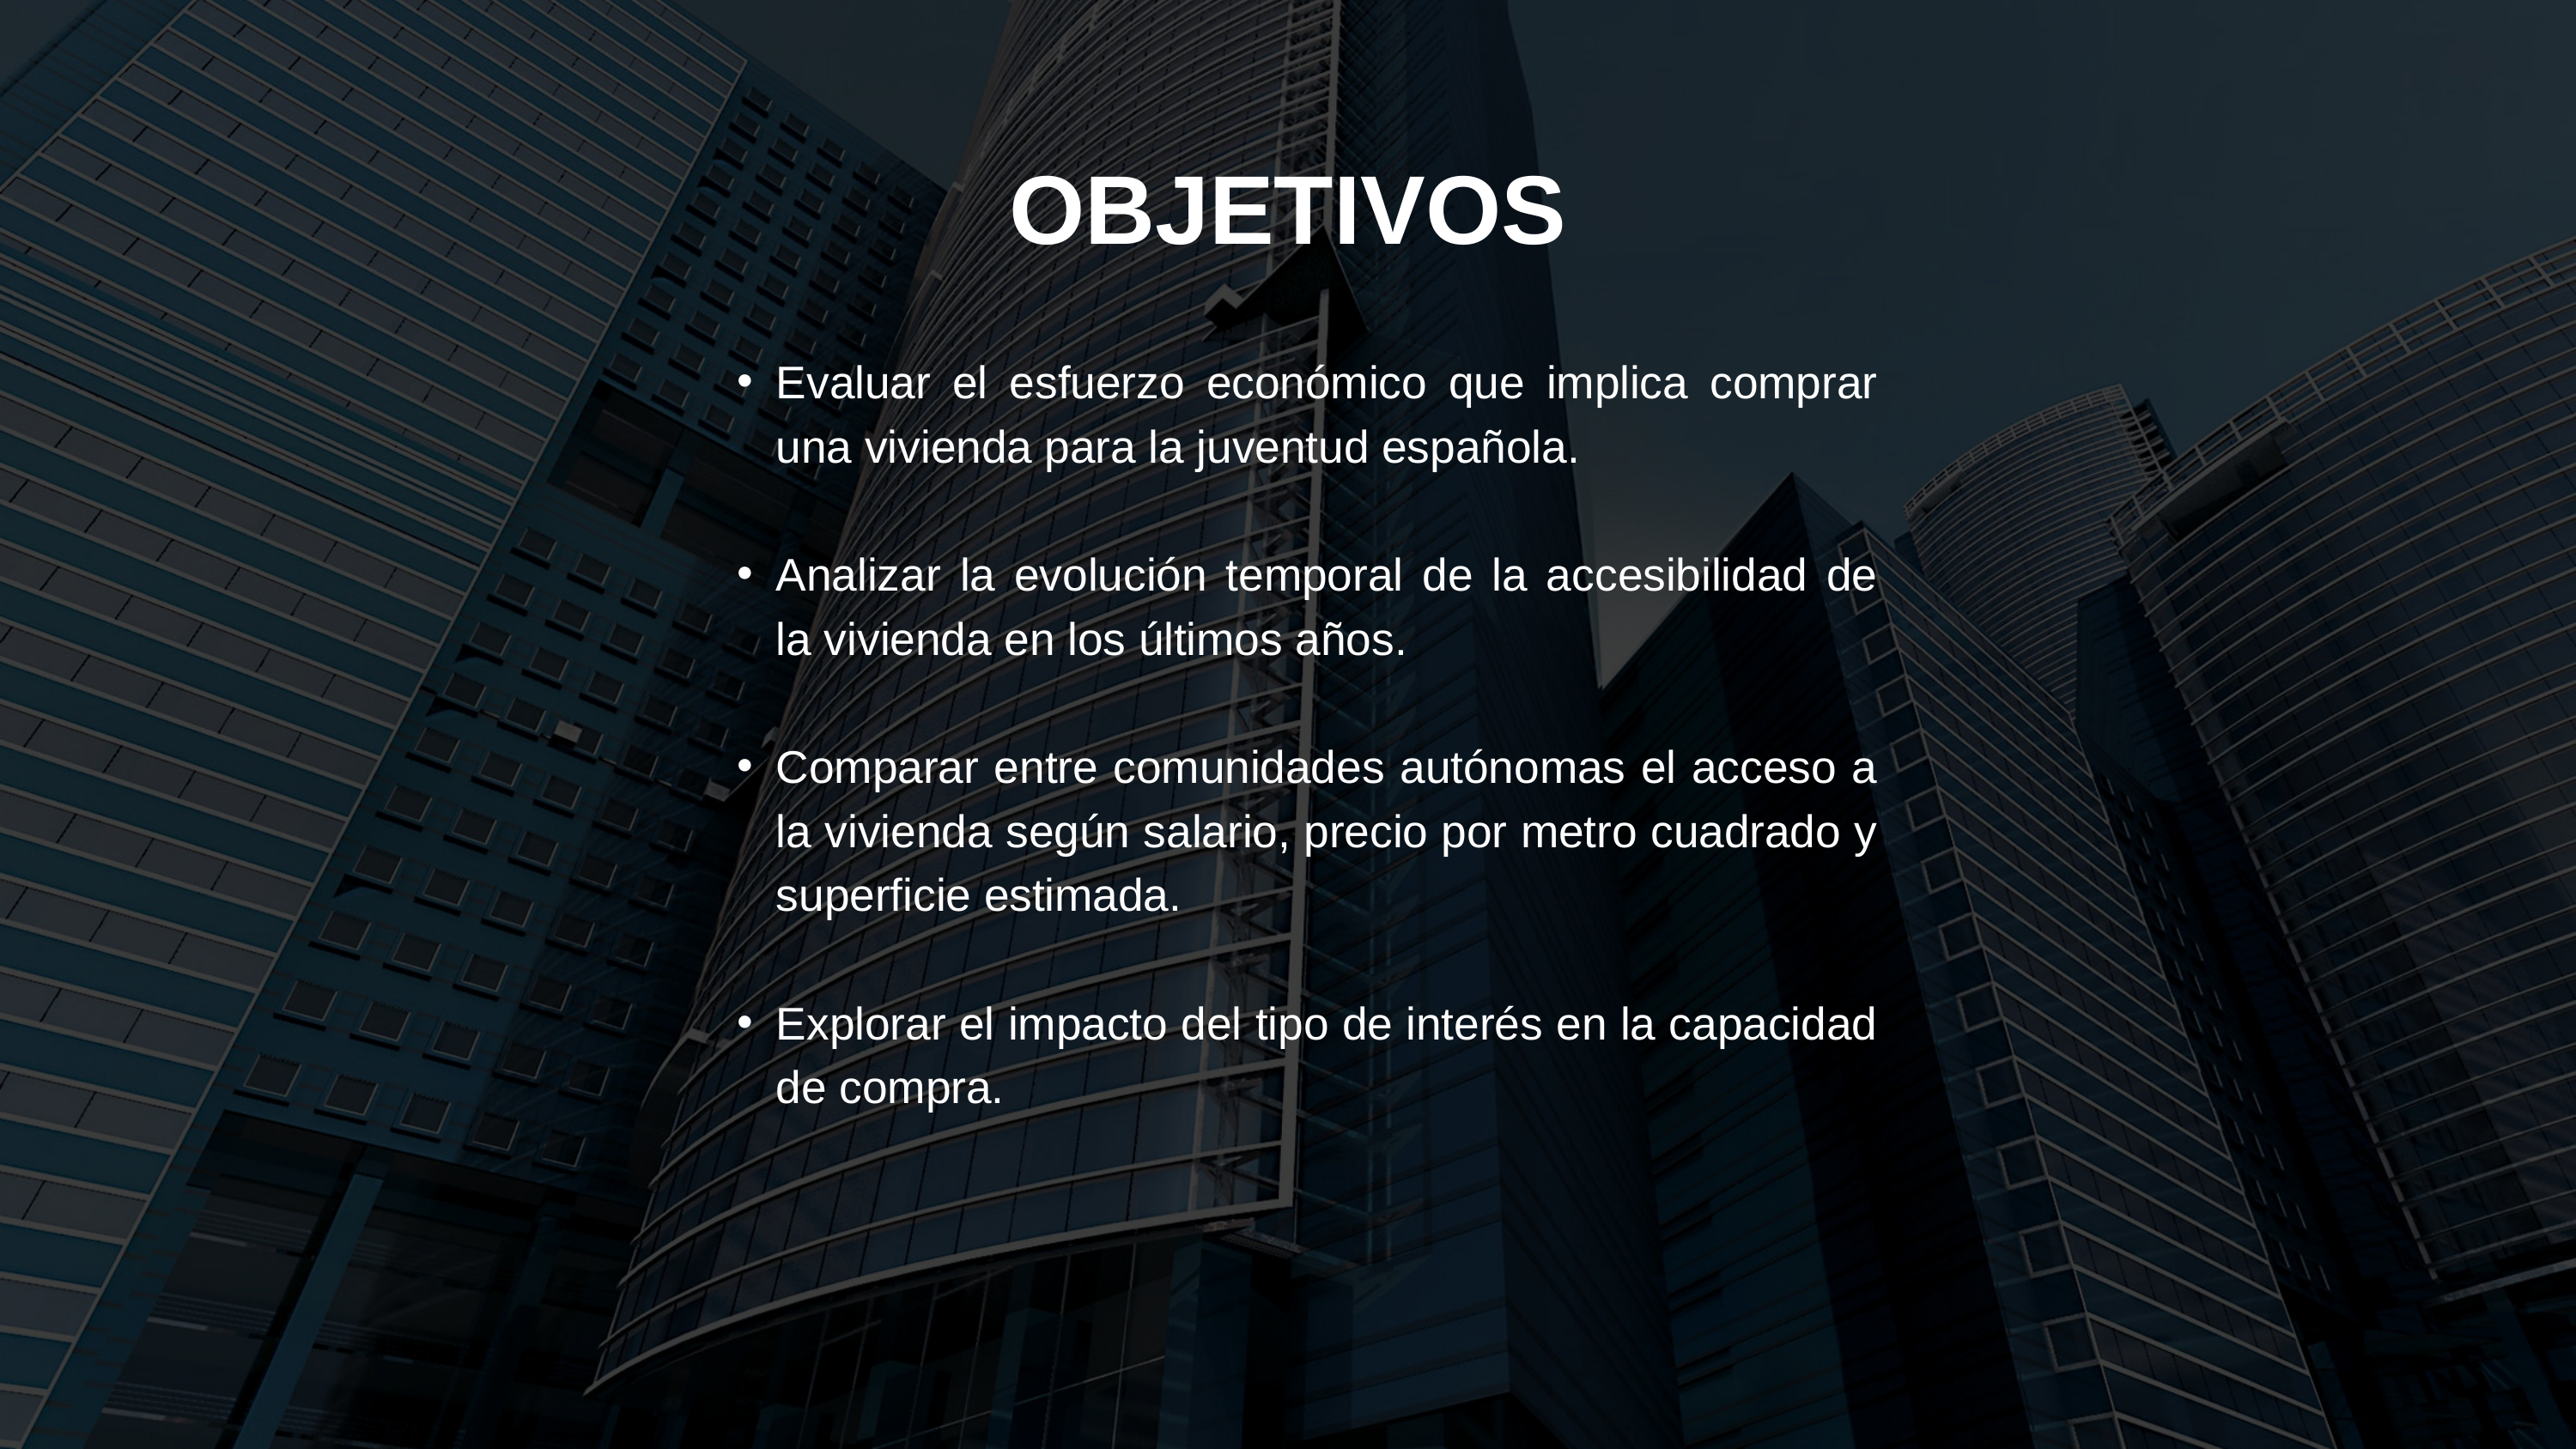

OBJETIVOS
Evaluar el esfuerzo económico que implica comprar una vivienda para la juventud española.

Analizar la evolución temporal de la accesibilidad de la vivienda en los últimos años.

Comparar entre comunidades autónomas el acceso a la vivienda según salario, precio por metro cuadrado y superficie estimada.

Explorar el impacto del tipo de interés en la capacidad de compra.